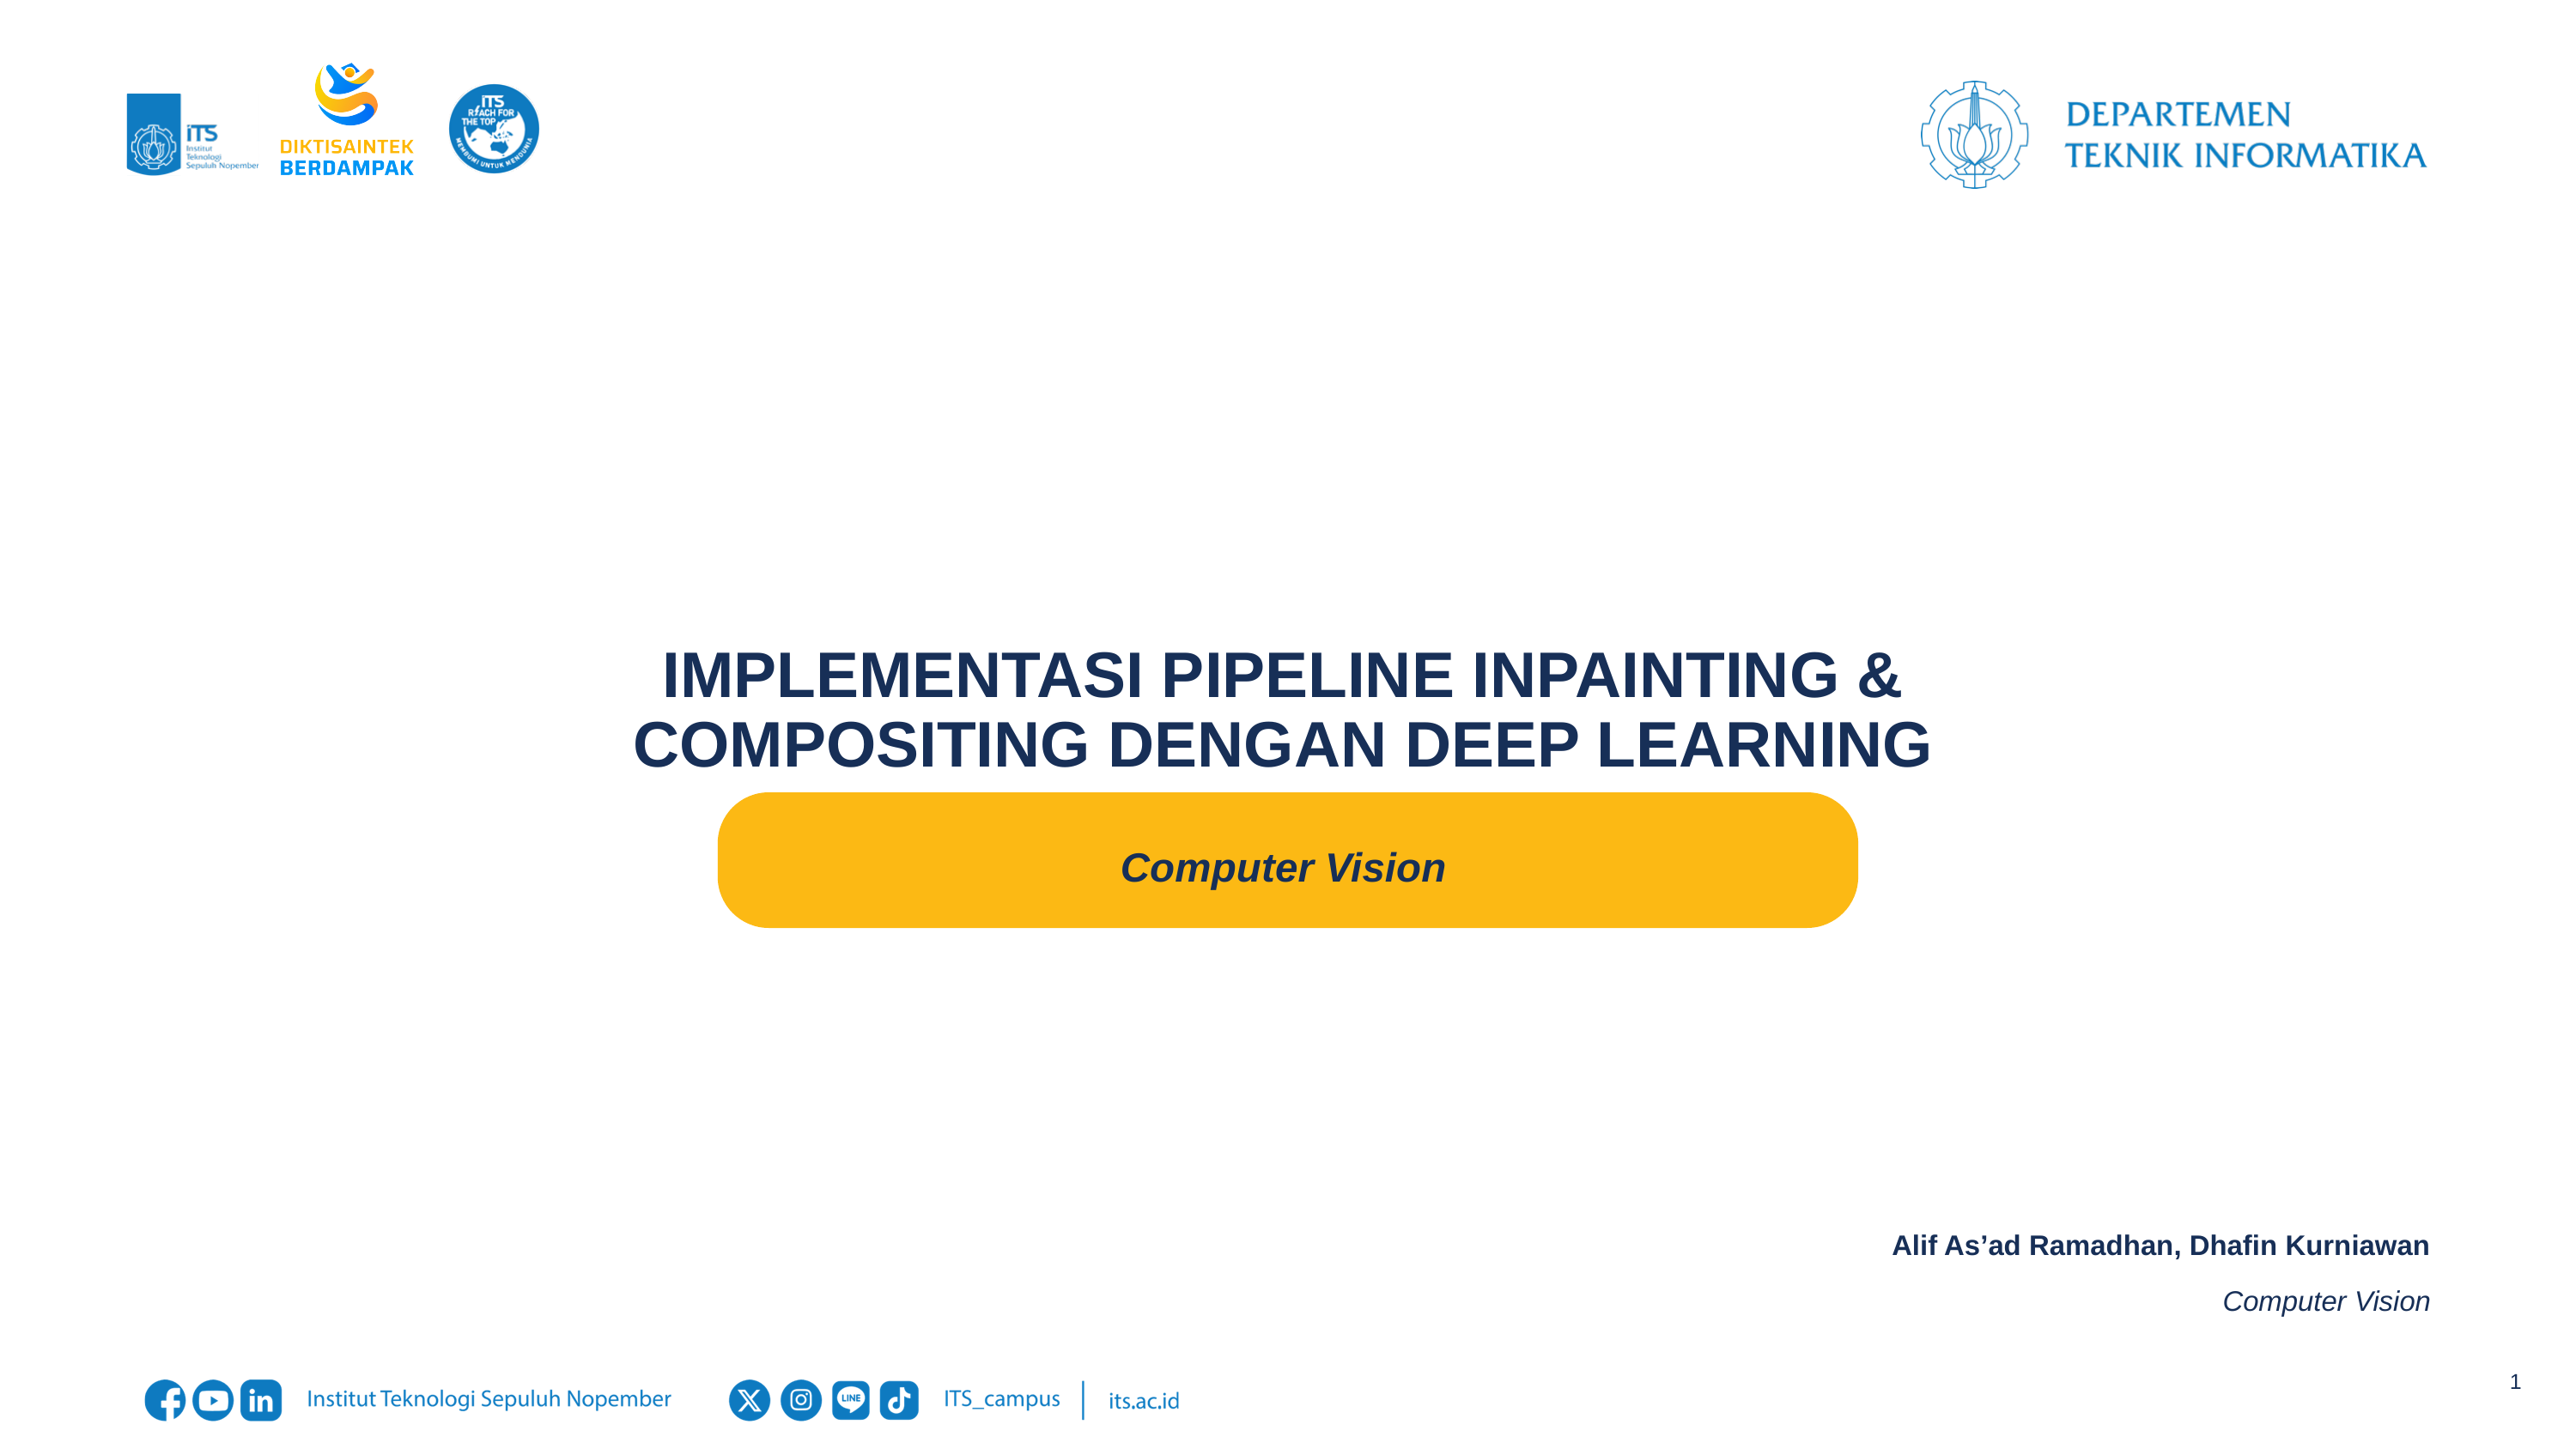

# IMPLEMENTASI PIPELINE INPAINTING & COMPOSITING DENGAN DEEP LEARNING
Computer Vision
Alif As’ad Ramadhan, Dhafin Kurniawan
Computer Vision
1